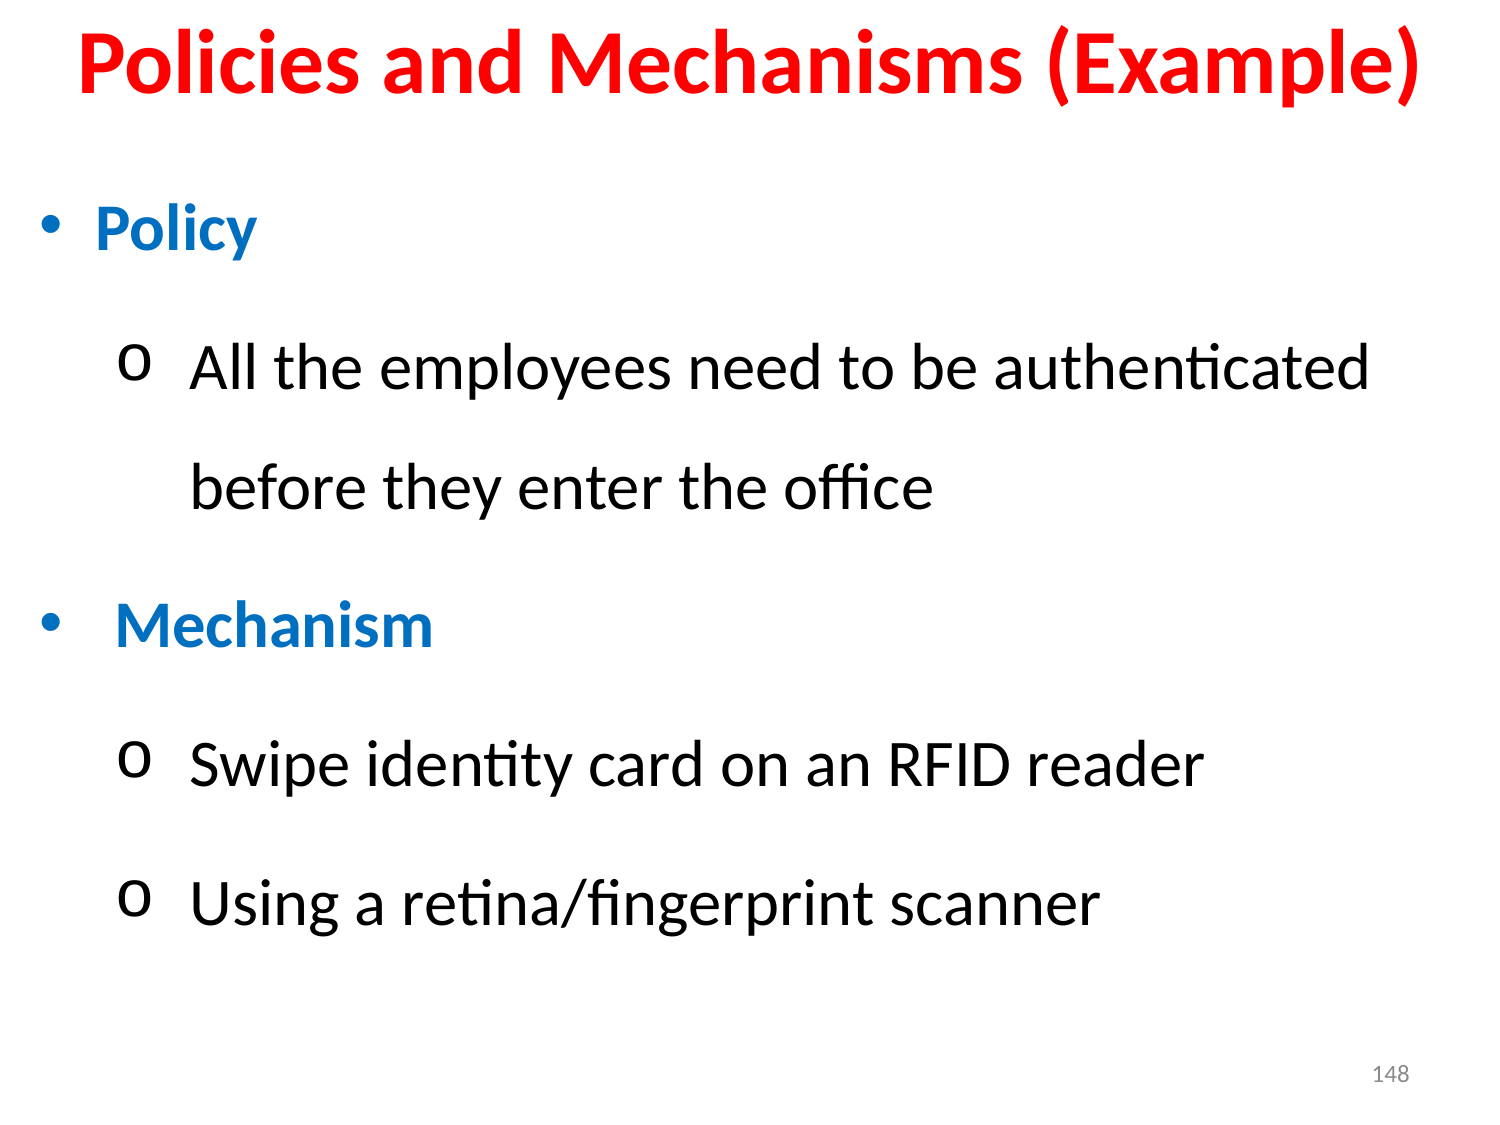

Policies and Mechanisms (Example)
Policy
All the employees need to be authenticated before they enter the office
Mechanism
Swipe identity card on an RFID reader
Using a retina/fingerprint scanner

148